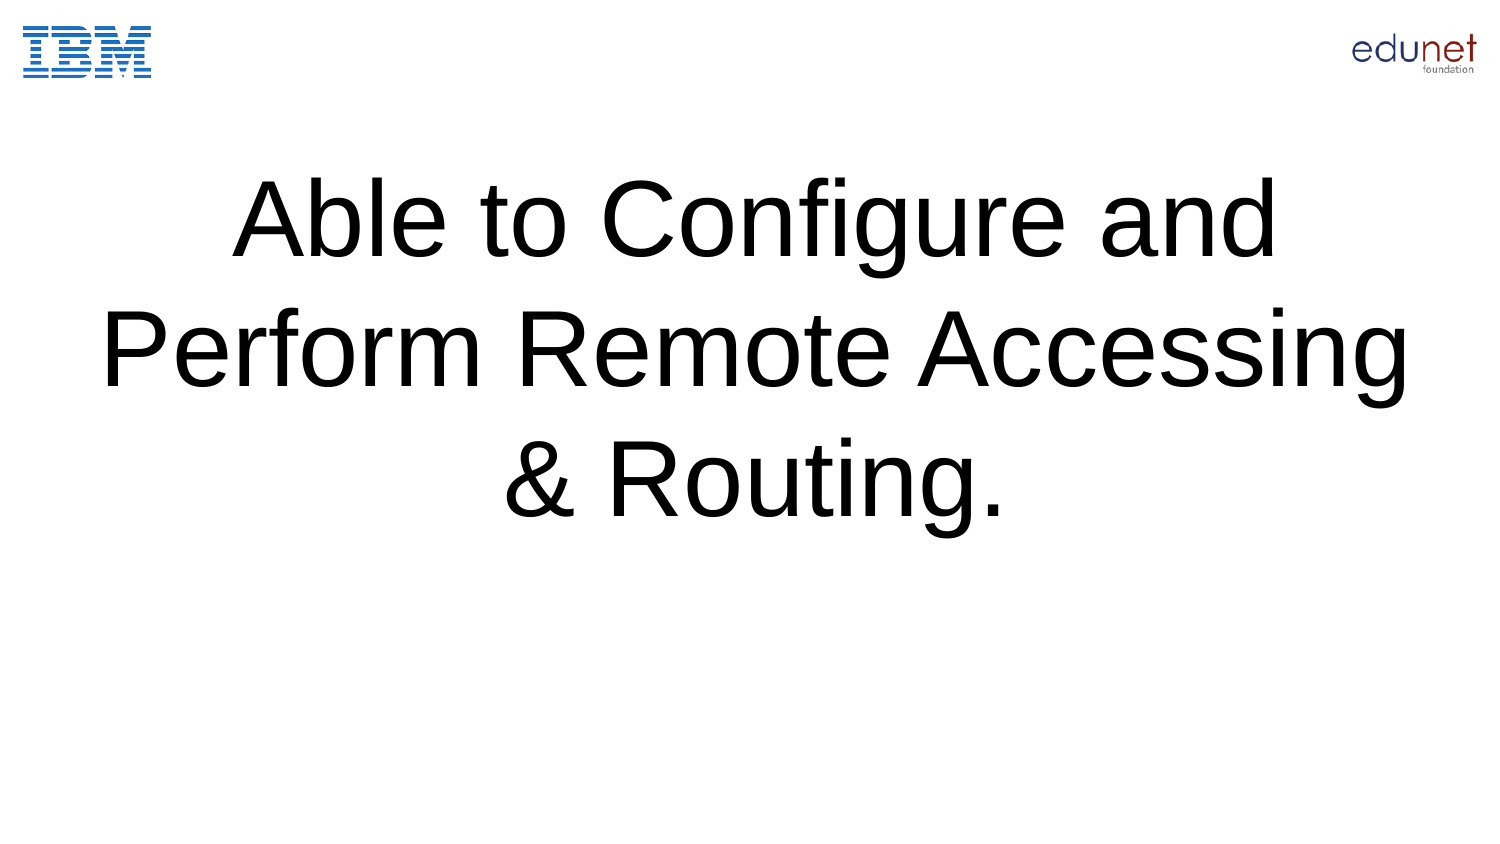

# Able to Configure and Perform Remote Accessing & Routing.